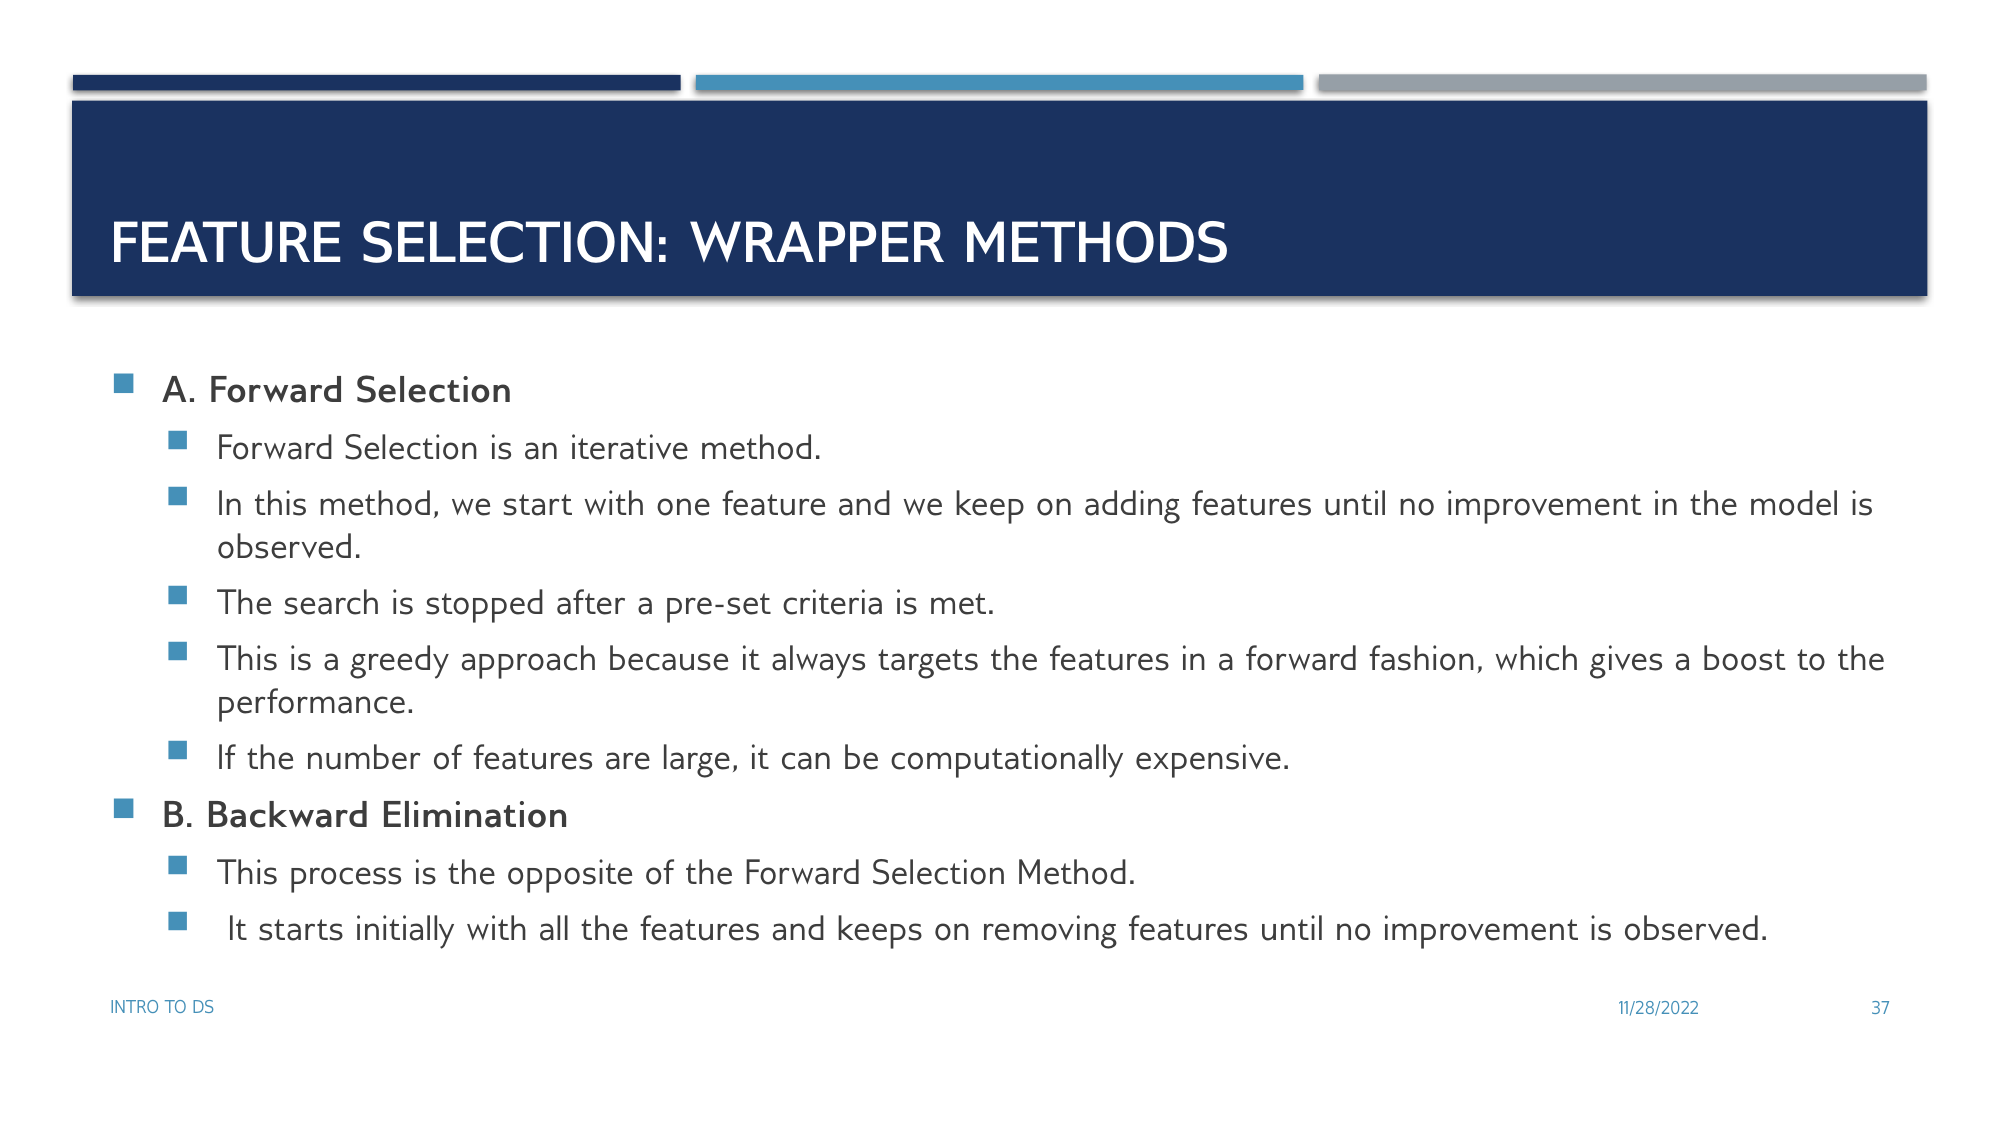

# Feature Selection: Wrapper Methods
A. Forward Selection
Forward Selection is an iterative method.
In this method, we start with one feature and we keep on adding features until no improvement in the model is observed.
The search is stopped after a pre-set criteria is met.
This is a greedy approach because it always targets the features in a forward fashion, which gives a boost to the performance.
If the number of features are large, it can be computationally expensive.
B. Backward Elimination
This process is the opposite of the Forward Selection Method.
 It starts initially with all the features and keeps on removing features until no improvement is observed.

Intro to DS
11/28/2022
37